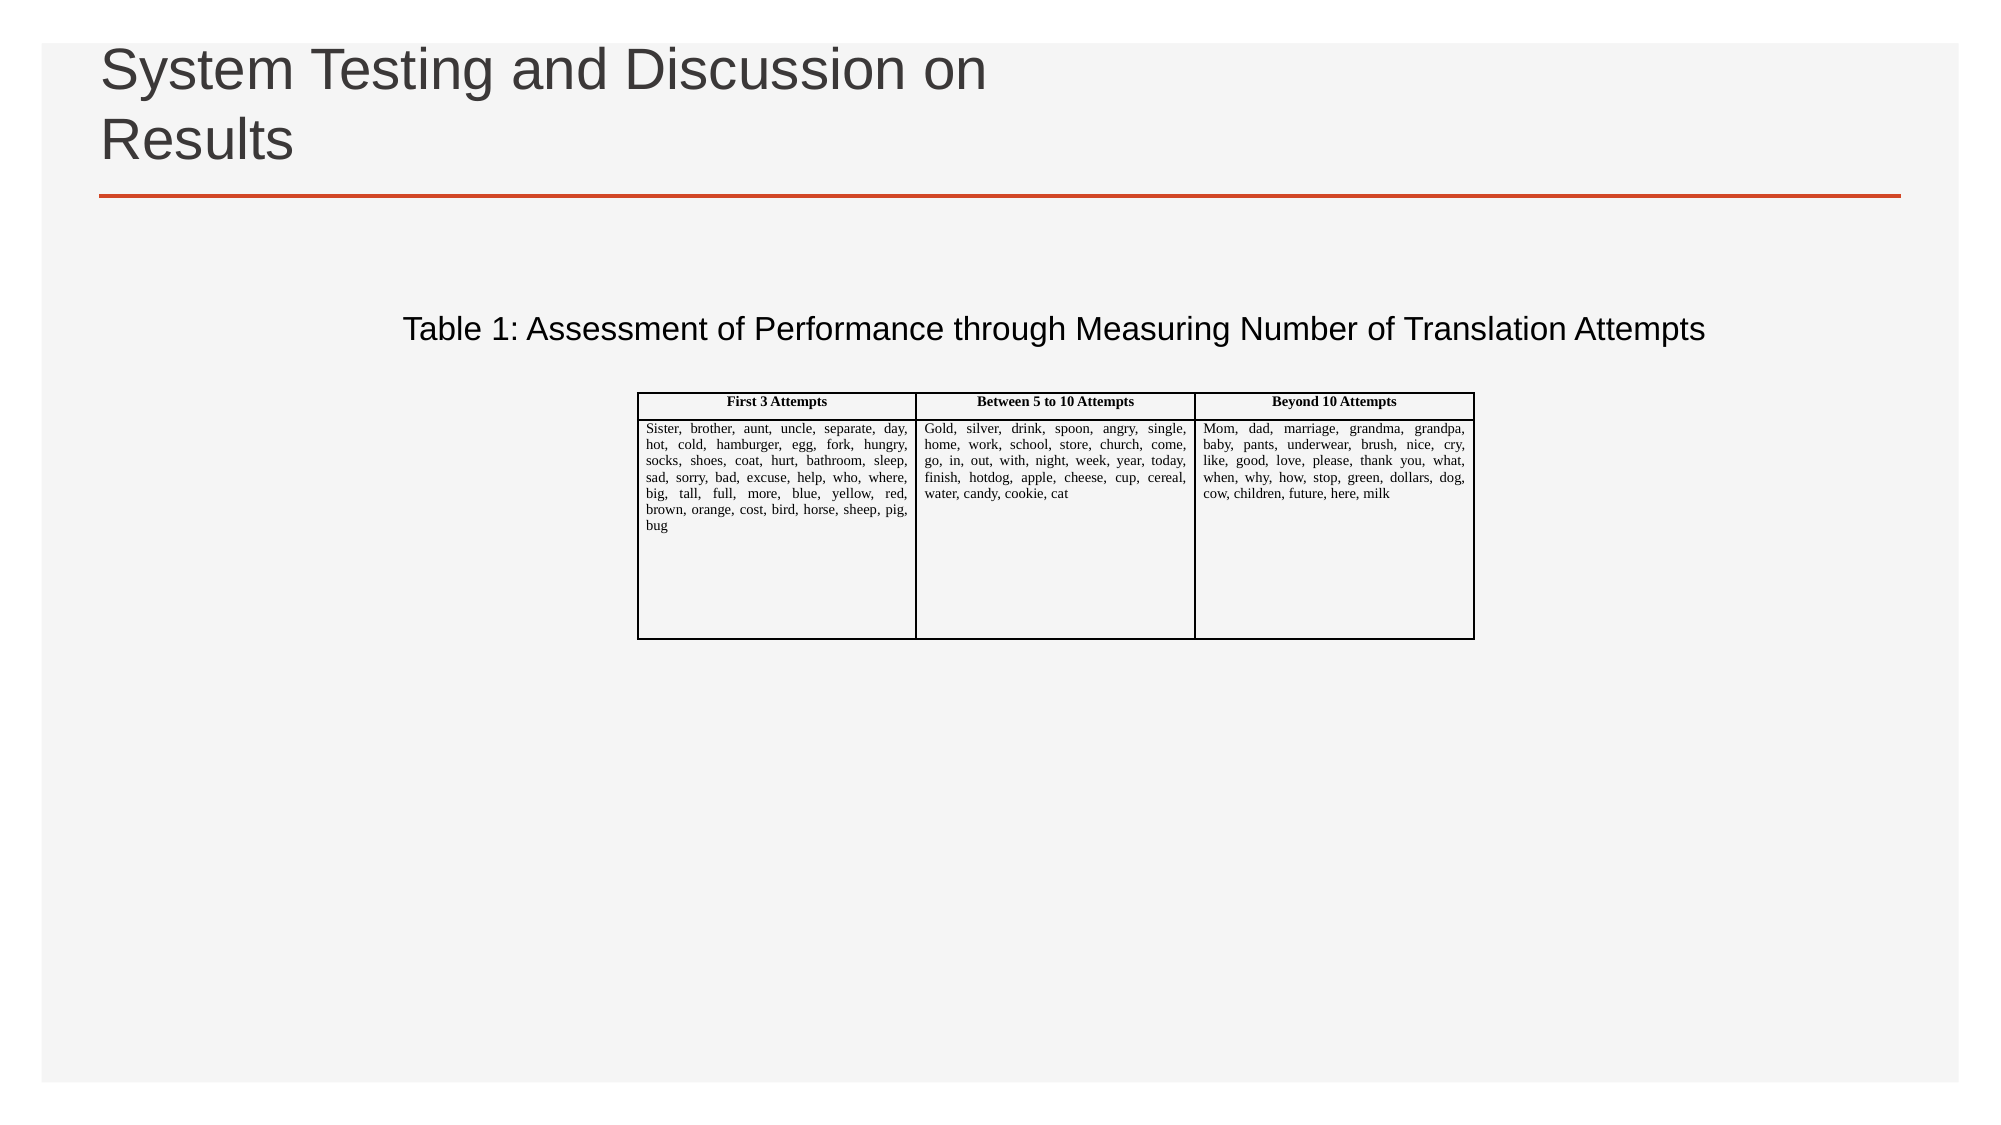

# System Testing and Discussion on Results
Table 1: Assessment of Performance through Measuring Number of Translation Attempts
| First 3 Attempts | Between 5 to 10 Attempts | Beyond 10 Attempts |
| --- | --- | --- |
| Sister, brother, aunt, uncle, separate, day, hot, cold, hamburger, egg, fork, hungry, socks, shoes, coat, hurt, bathroom, sleep, sad, sorry, bad, excuse, help, who, where, big, tall, full, more, blue, yellow, red, brown, orange, cost, bird, horse, sheep, pig, bug | Gold, silver, drink, spoon, angry, single, home, work, school, store, church, come, go, in, out, with, night, week, year, today, finish, hotdog, apple, cheese, cup, cereal, water, candy, cookie, cat | Mom, dad, marriage, grandma, grandpa, baby, pants, underwear, brush, nice, cry, like, good, love, please, thank you, what, when, why, how, stop, green, dollars, dog, cow, children, future, here, milk |